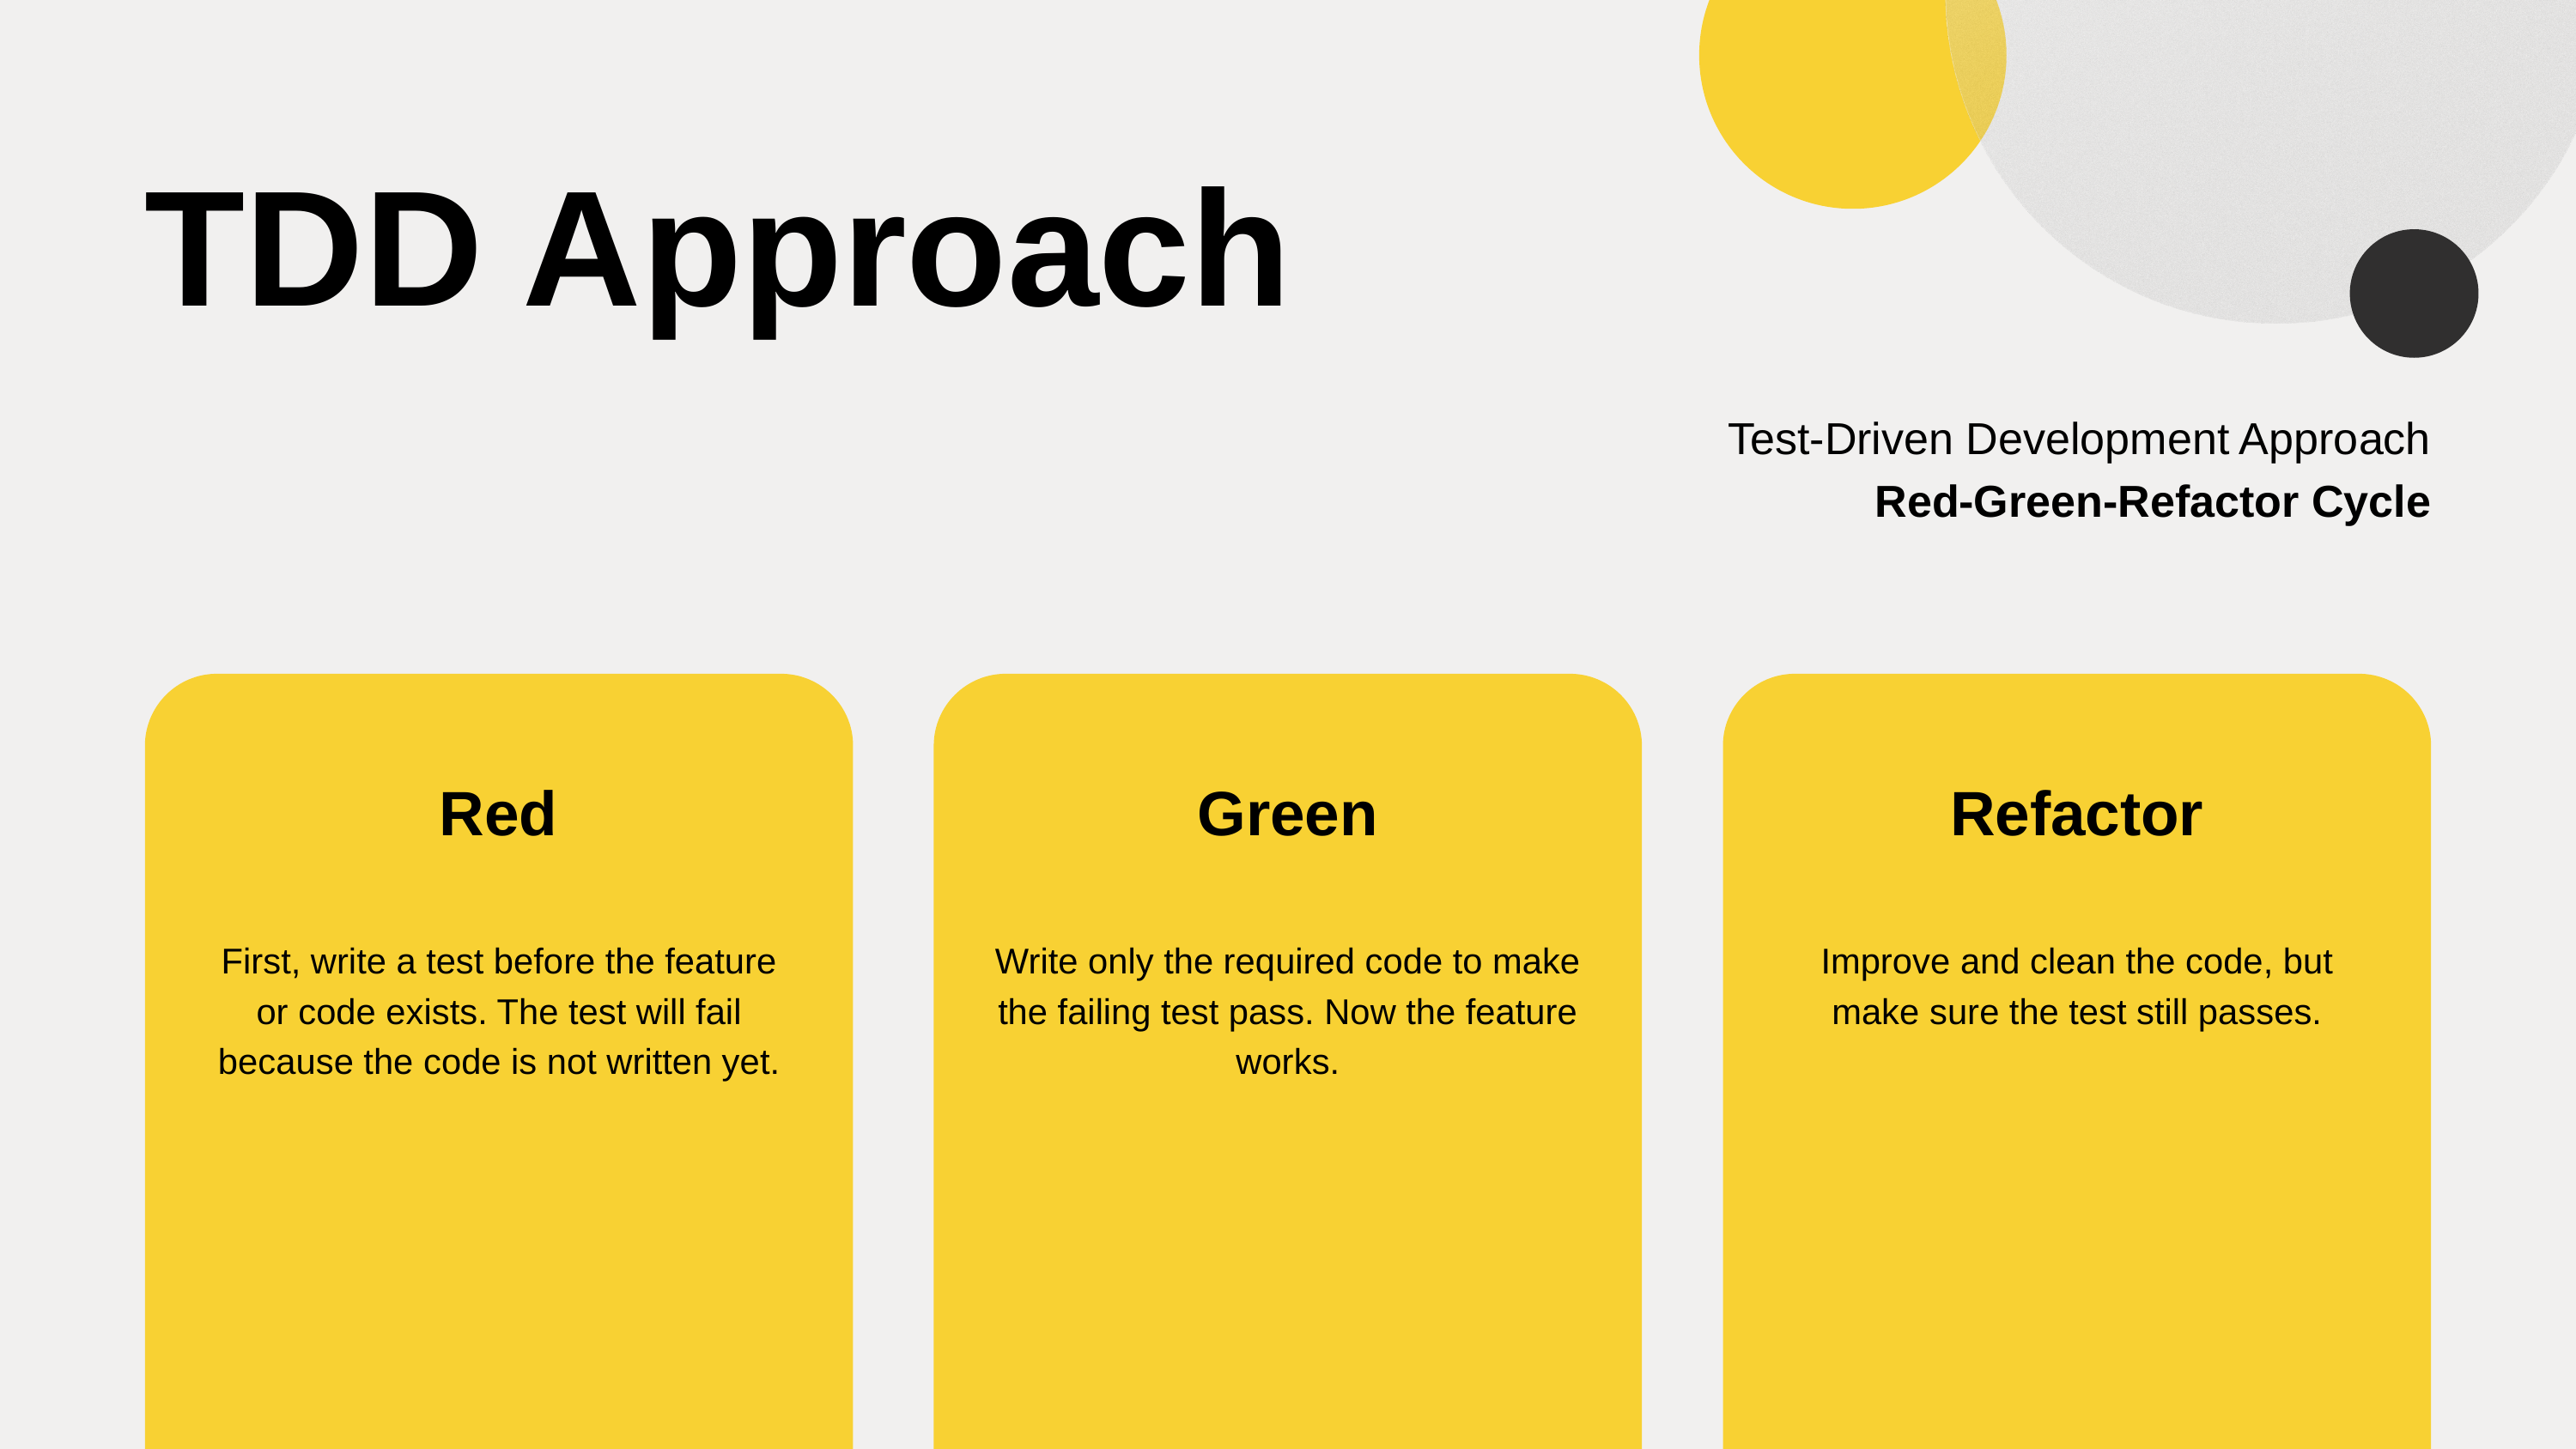

TDD Approach

Test-Driven Development Approach
Red-Green-Refactor Cycle

Red
Green
Refactor
First, write a test before the feature or code exists. The test will fail because the code is not written yet.
Write only the required code to make the failing test pass. Now the feature works.
Improve and clean the code, but make sure the test still passes.